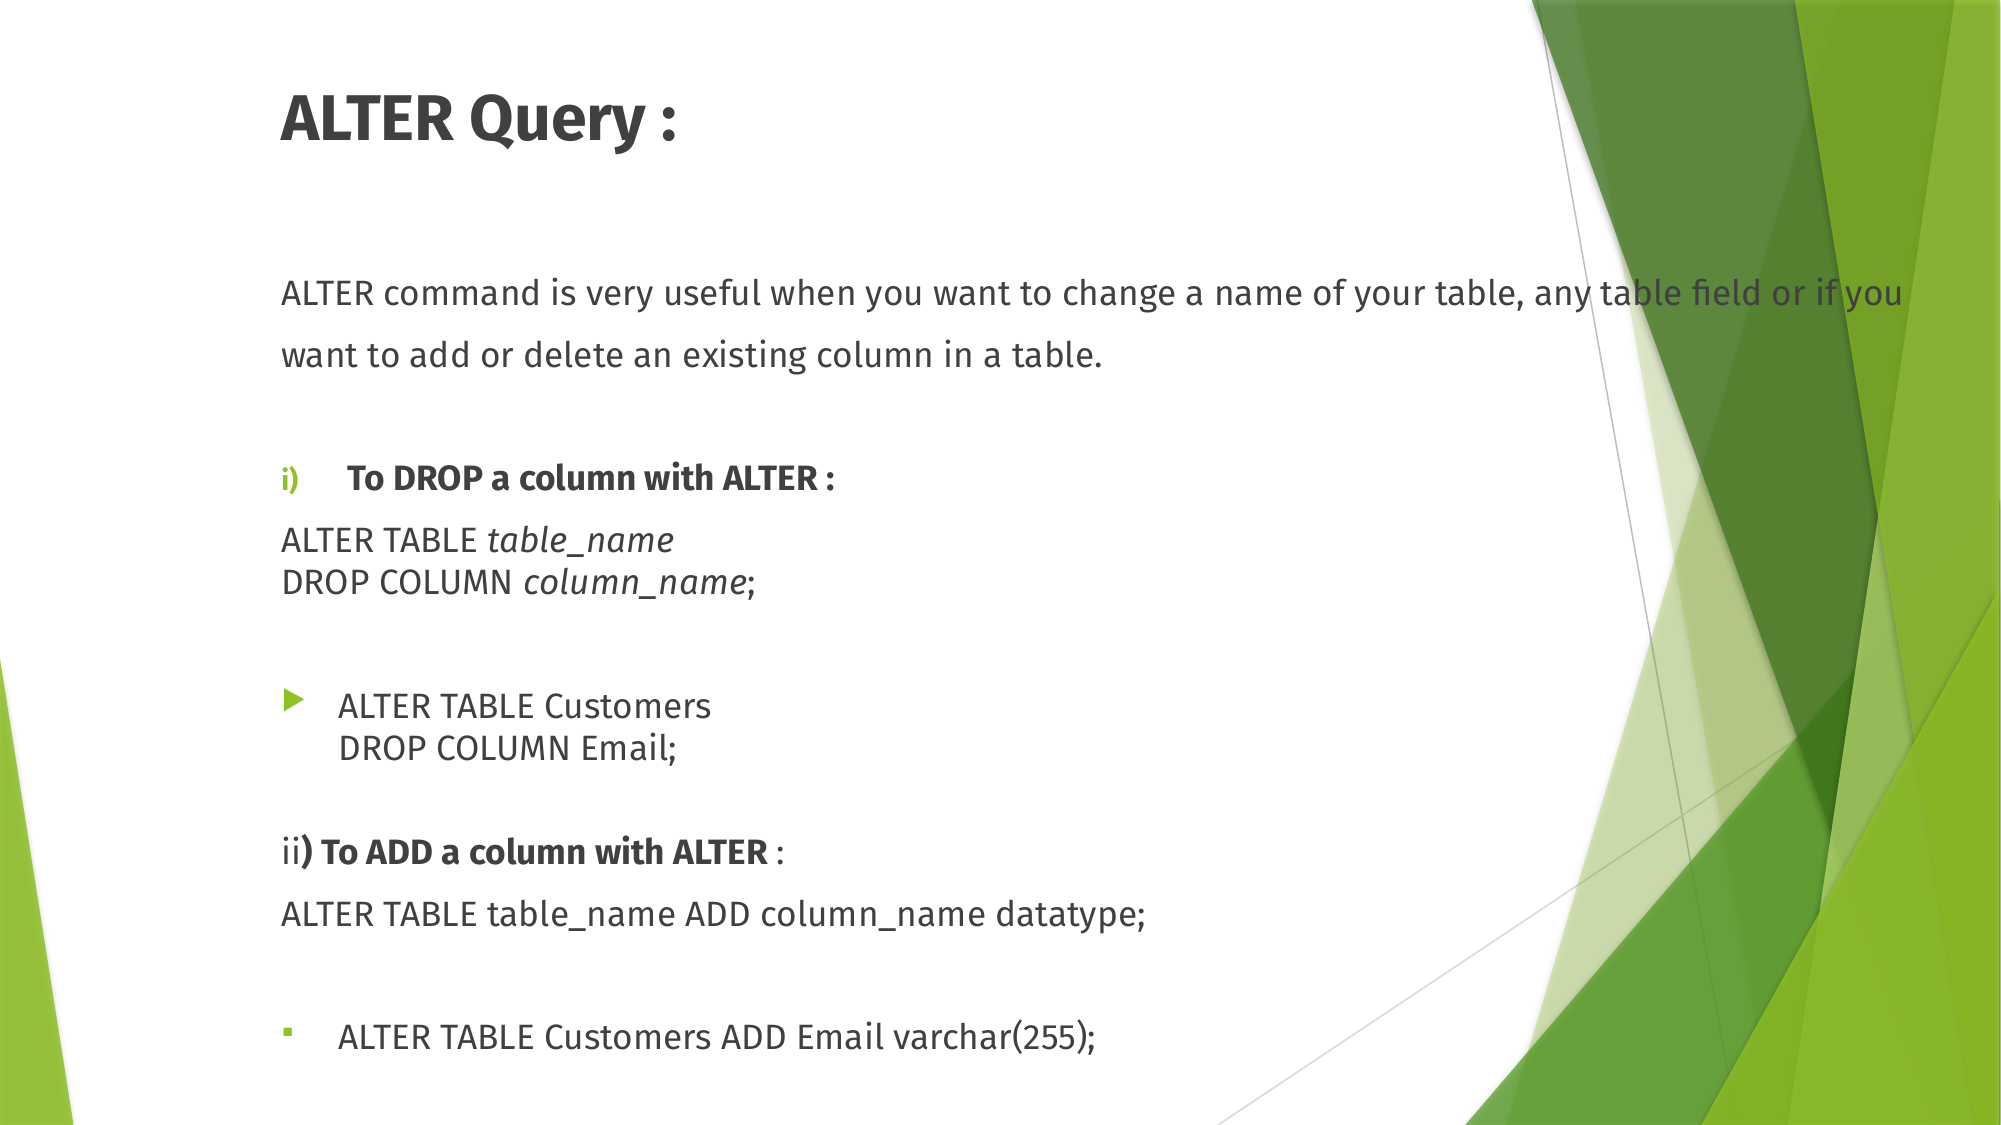

ALTER Query :

ALTER command is very useful when you want to change a name of your table, any table field or if you
want to add or delete an existing column in a table.

To DROP a column with ALTER :
ALTER TABLE table_name
DROP COLUMN column_name;

ALTER TABLE Customers
DROP COLUMN Email;
ii) To ADD a column with ALTER :
ALTER TABLE table_name ADD column_name datatype;

ALTER TABLE Customers ADD Email varchar(255);